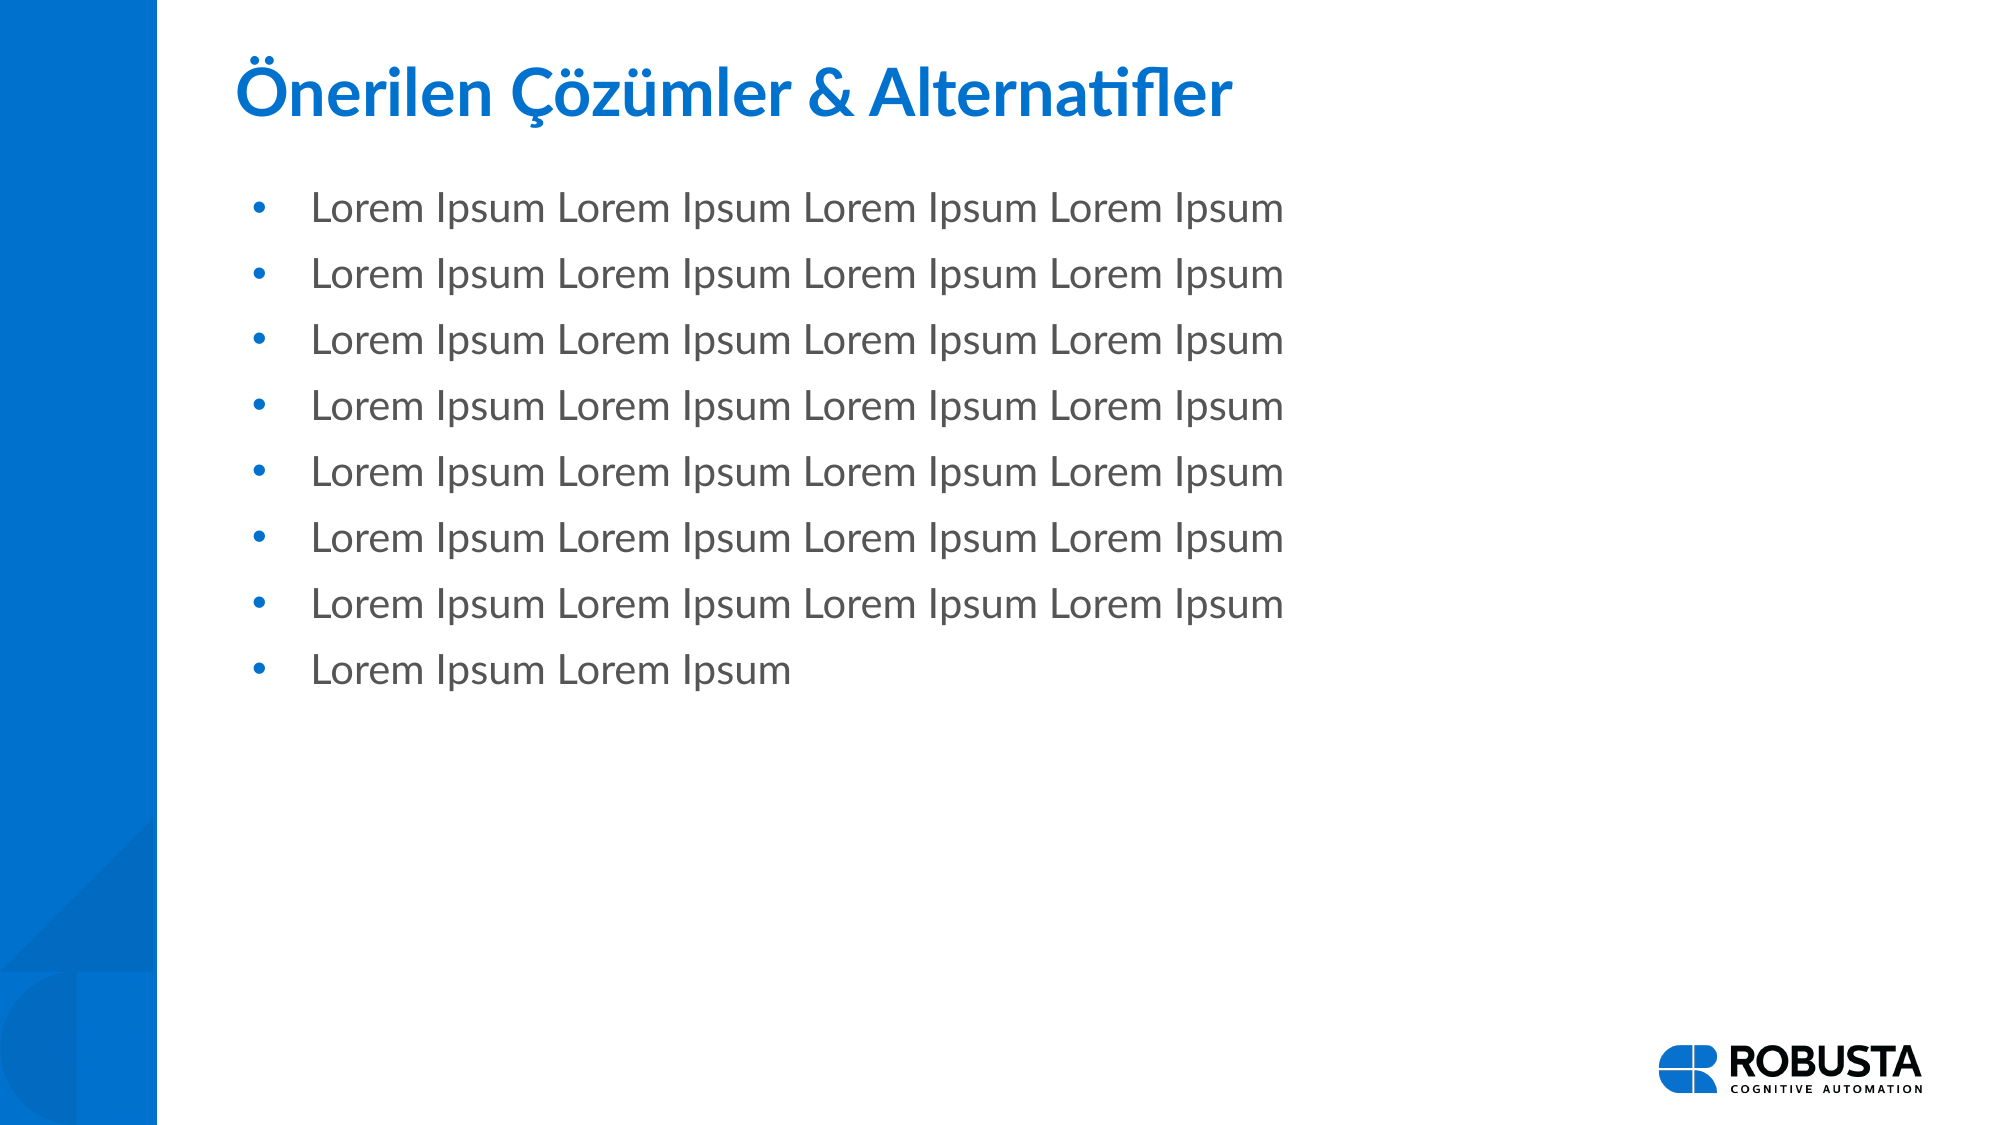

# Önerilen Çözümler & Alternatifler
Lorem Ipsum Lorem Ipsum Lorem Ipsum Lorem Ipsum
Lorem Ipsum Lorem Ipsum Lorem Ipsum Lorem Ipsum
Lorem Ipsum Lorem Ipsum Lorem Ipsum Lorem Ipsum
Lorem Ipsum Lorem Ipsum Lorem Ipsum Lorem Ipsum
Lorem Ipsum Lorem Ipsum Lorem Ipsum Lorem Ipsum
Lorem Ipsum Lorem Ipsum Lorem Ipsum Lorem Ipsum
Lorem Ipsum Lorem Ipsum Lorem Ipsum Lorem Ipsum
Lorem Ipsum Lorem Ipsum